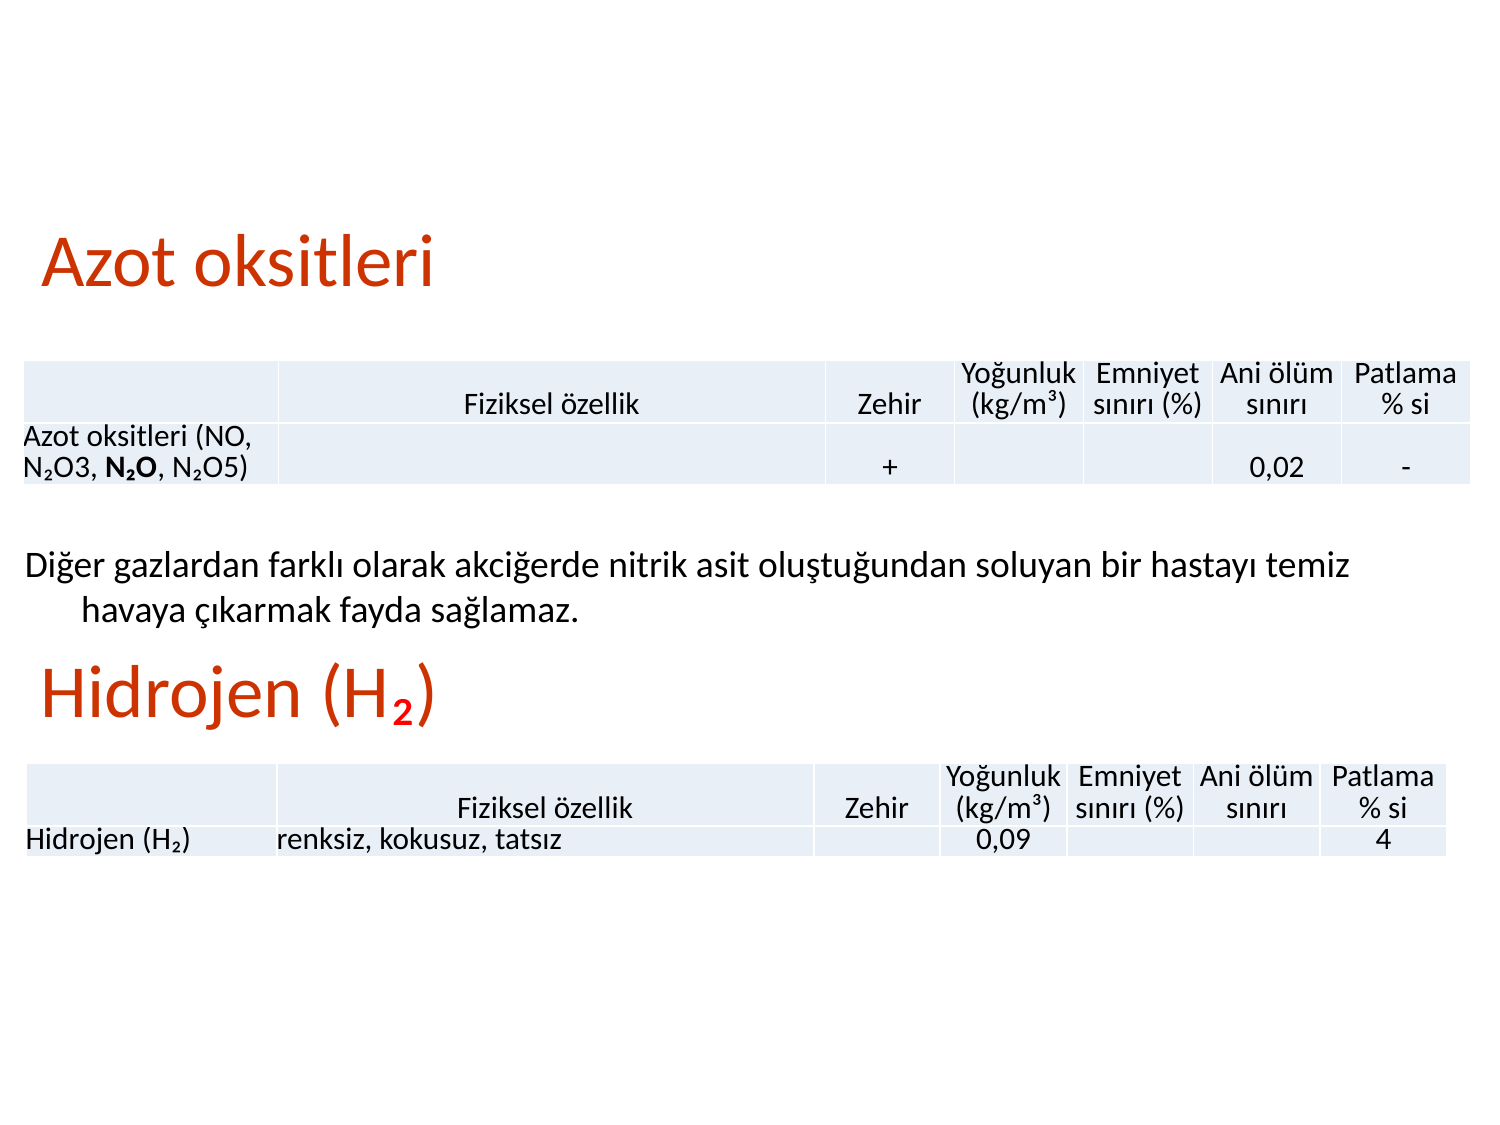

# Azot oksitleri
|  | Fiziksel özellik | Zehir | Yoğunluk (kg/m³) | Emniyet sınırı (%) | Ani ölüm sınırı | Patlama % si |
| --- | --- | --- | --- | --- | --- | --- |
| Azot oksitleri (NO, N₂O3, N₂O, N₂O5) |  | + |  |  | 0,02 | - |
Diğer gazlardan farklı olarak akciğerde nitrik asit oluştuğundan soluyan bir hastayı temiz havaya çıkarmak fayda sağlamaz.
Hidrojen (H₂)
|  | Fiziksel özellik | Zehir | Yoğunluk (kg/m³) | Emniyet sınırı (%) | Ani ölüm sınırı | Patlama % si |
| --- | --- | --- | --- | --- | --- | --- |
| Hidrojen (H₂) | renksiz, kokusuz, tatsız |  | 0,09 |  |  | 4 |